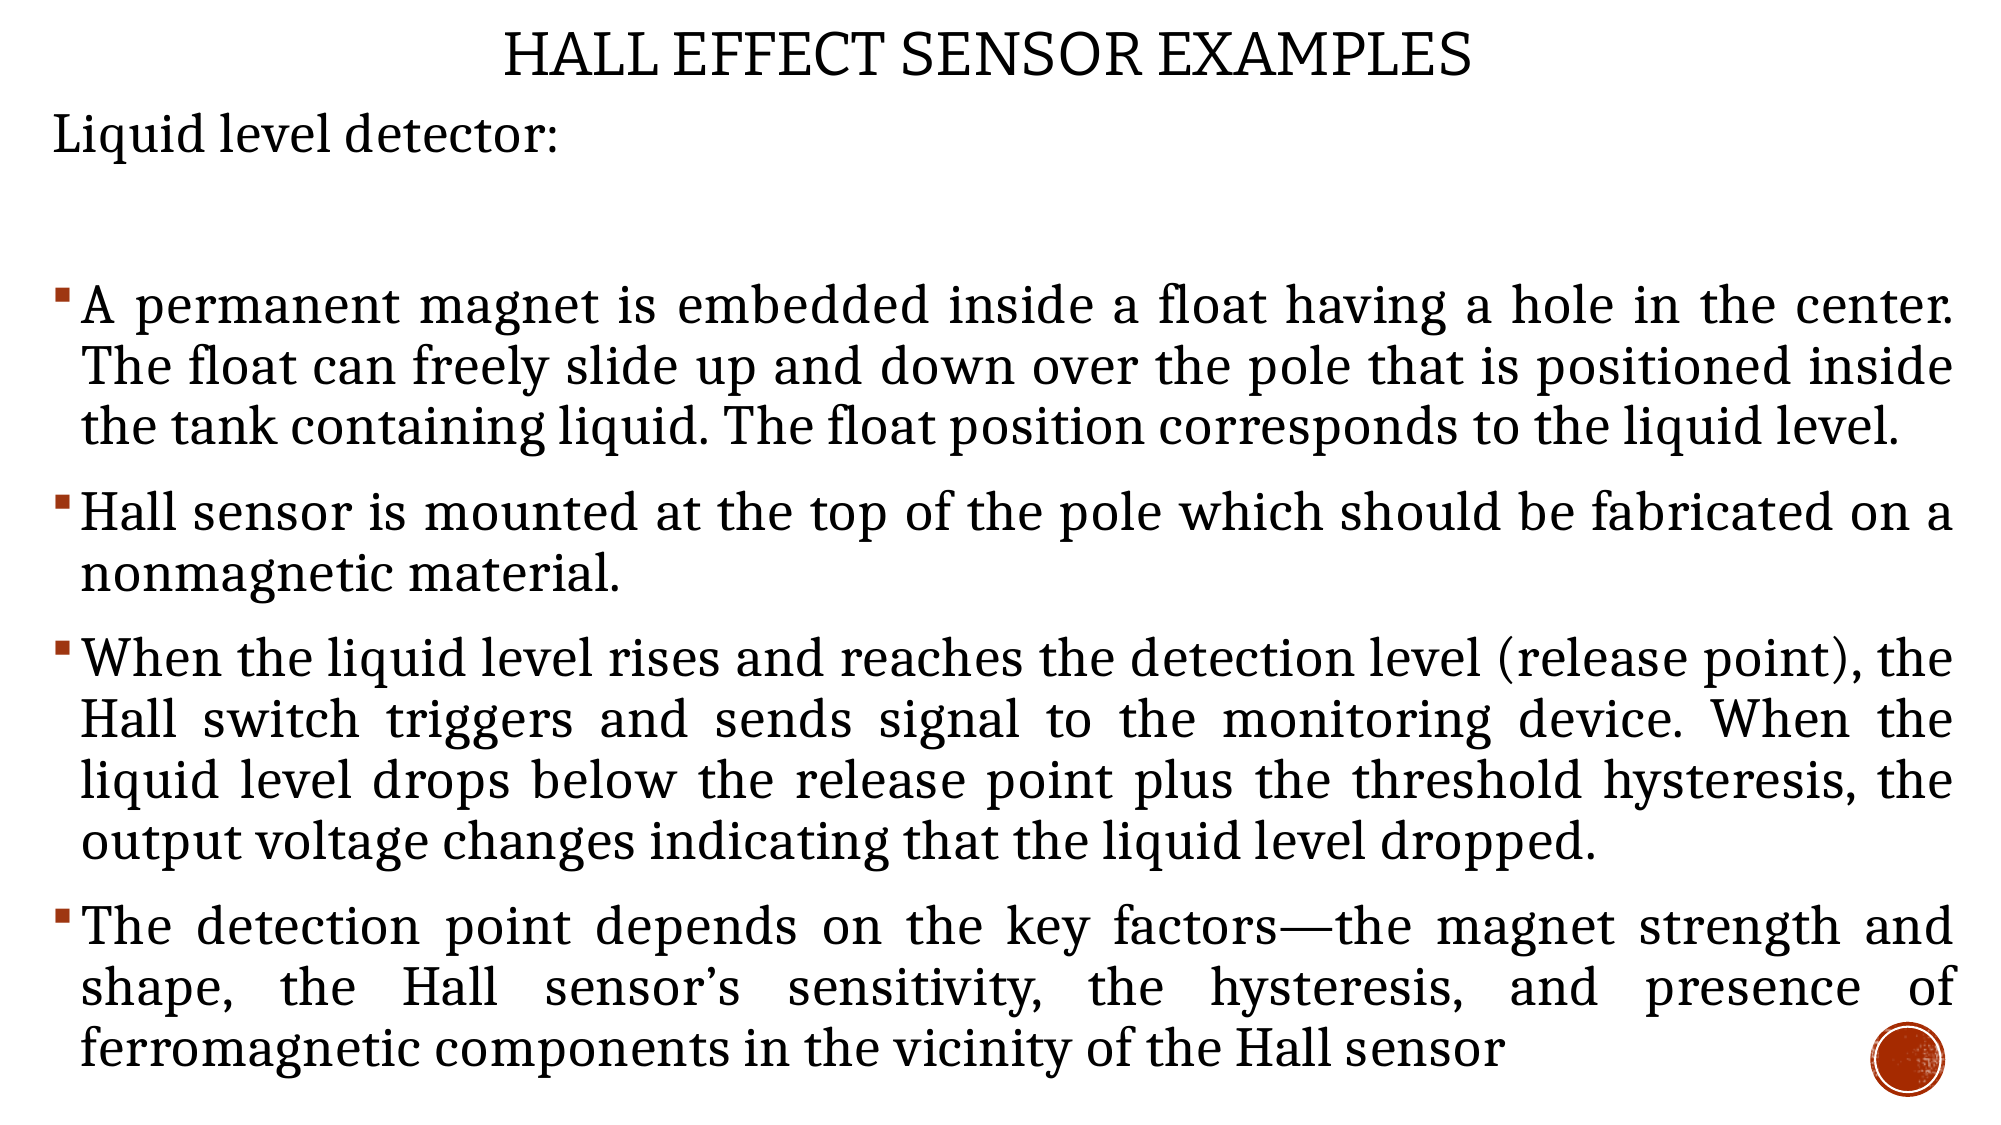

# Hall effect Sensor Examples
Liquid level detector:

A permanent magnet is embedded inside a float having a hole in the center. The float can freely slide up and down over the pole that is positioned inside the tank containing liquid. The float position corresponds to the liquid level.
Hall sensor is mounted at the top of the pole which should be fabricated on a nonmagnetic material.
When the liquid level rises and reaches the detection level (release point), the Hall switch triggers and sends signal to the monitoring device. When the liquid level drops below the release point plus the threshold hysteresis, the output voltage changes indicating that the liquid level dropped.
The detection point depends on the key factors—the magnet strength and shape, the Hall sensor’s sensitivity, the hysteresis, and presence of ferromagnetic components in the vicinity of the Hall sensor